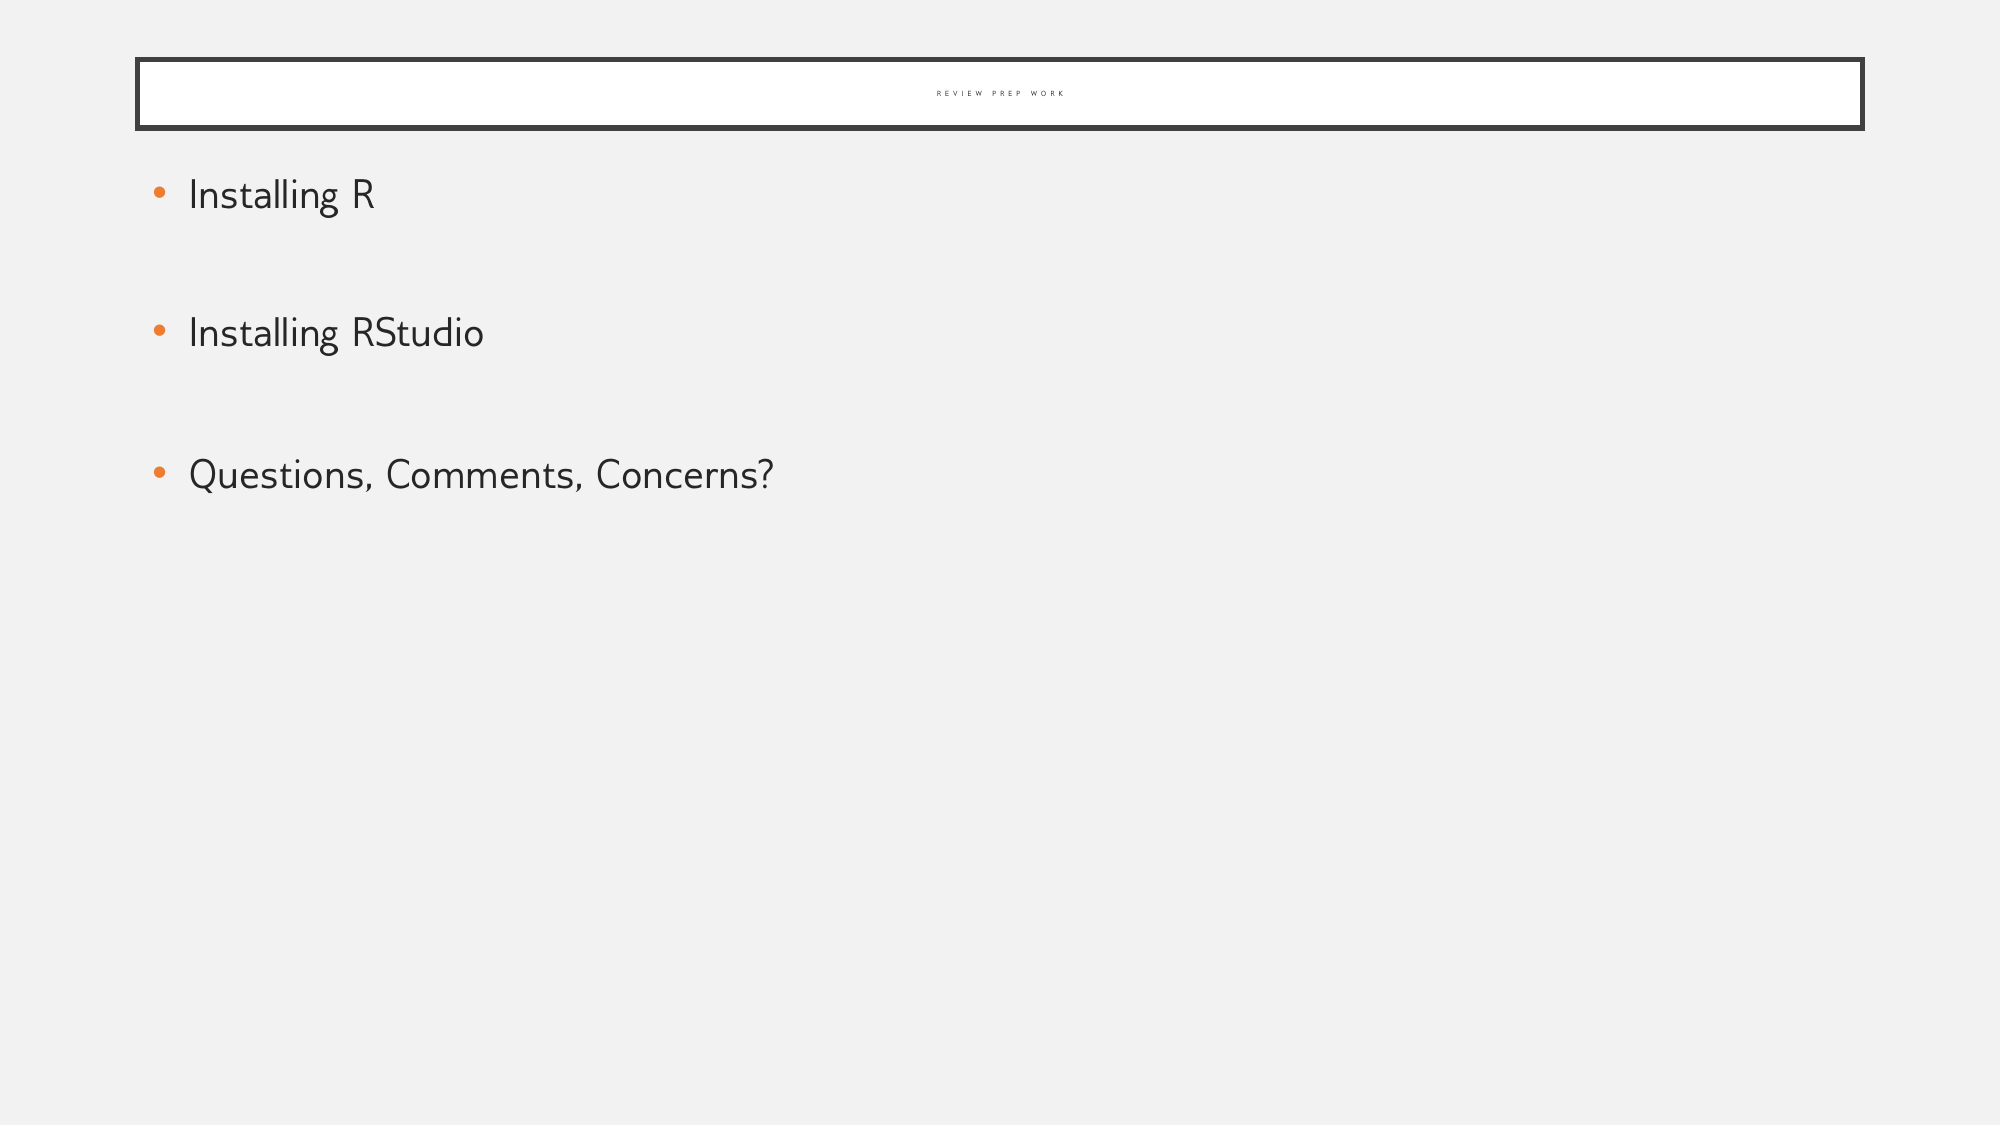

# Review Prep Work
Installing R

Installing RStudio

Questions, Comments, Concerns?